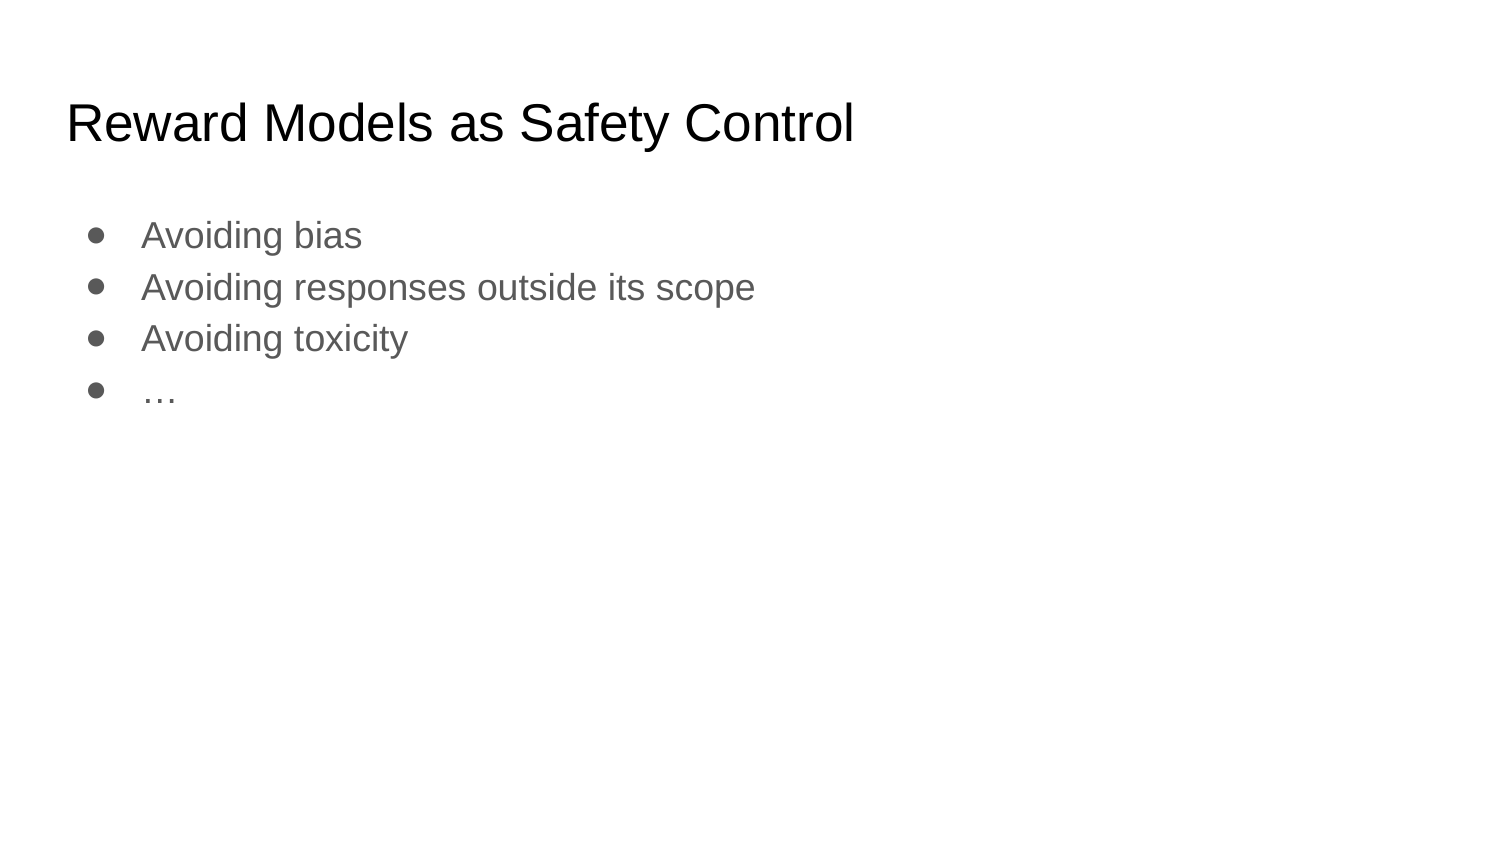

# Reward Models as Safety Control
Avoiding bias
Avoiding responses outside its scope
Avoiding toxicity
…